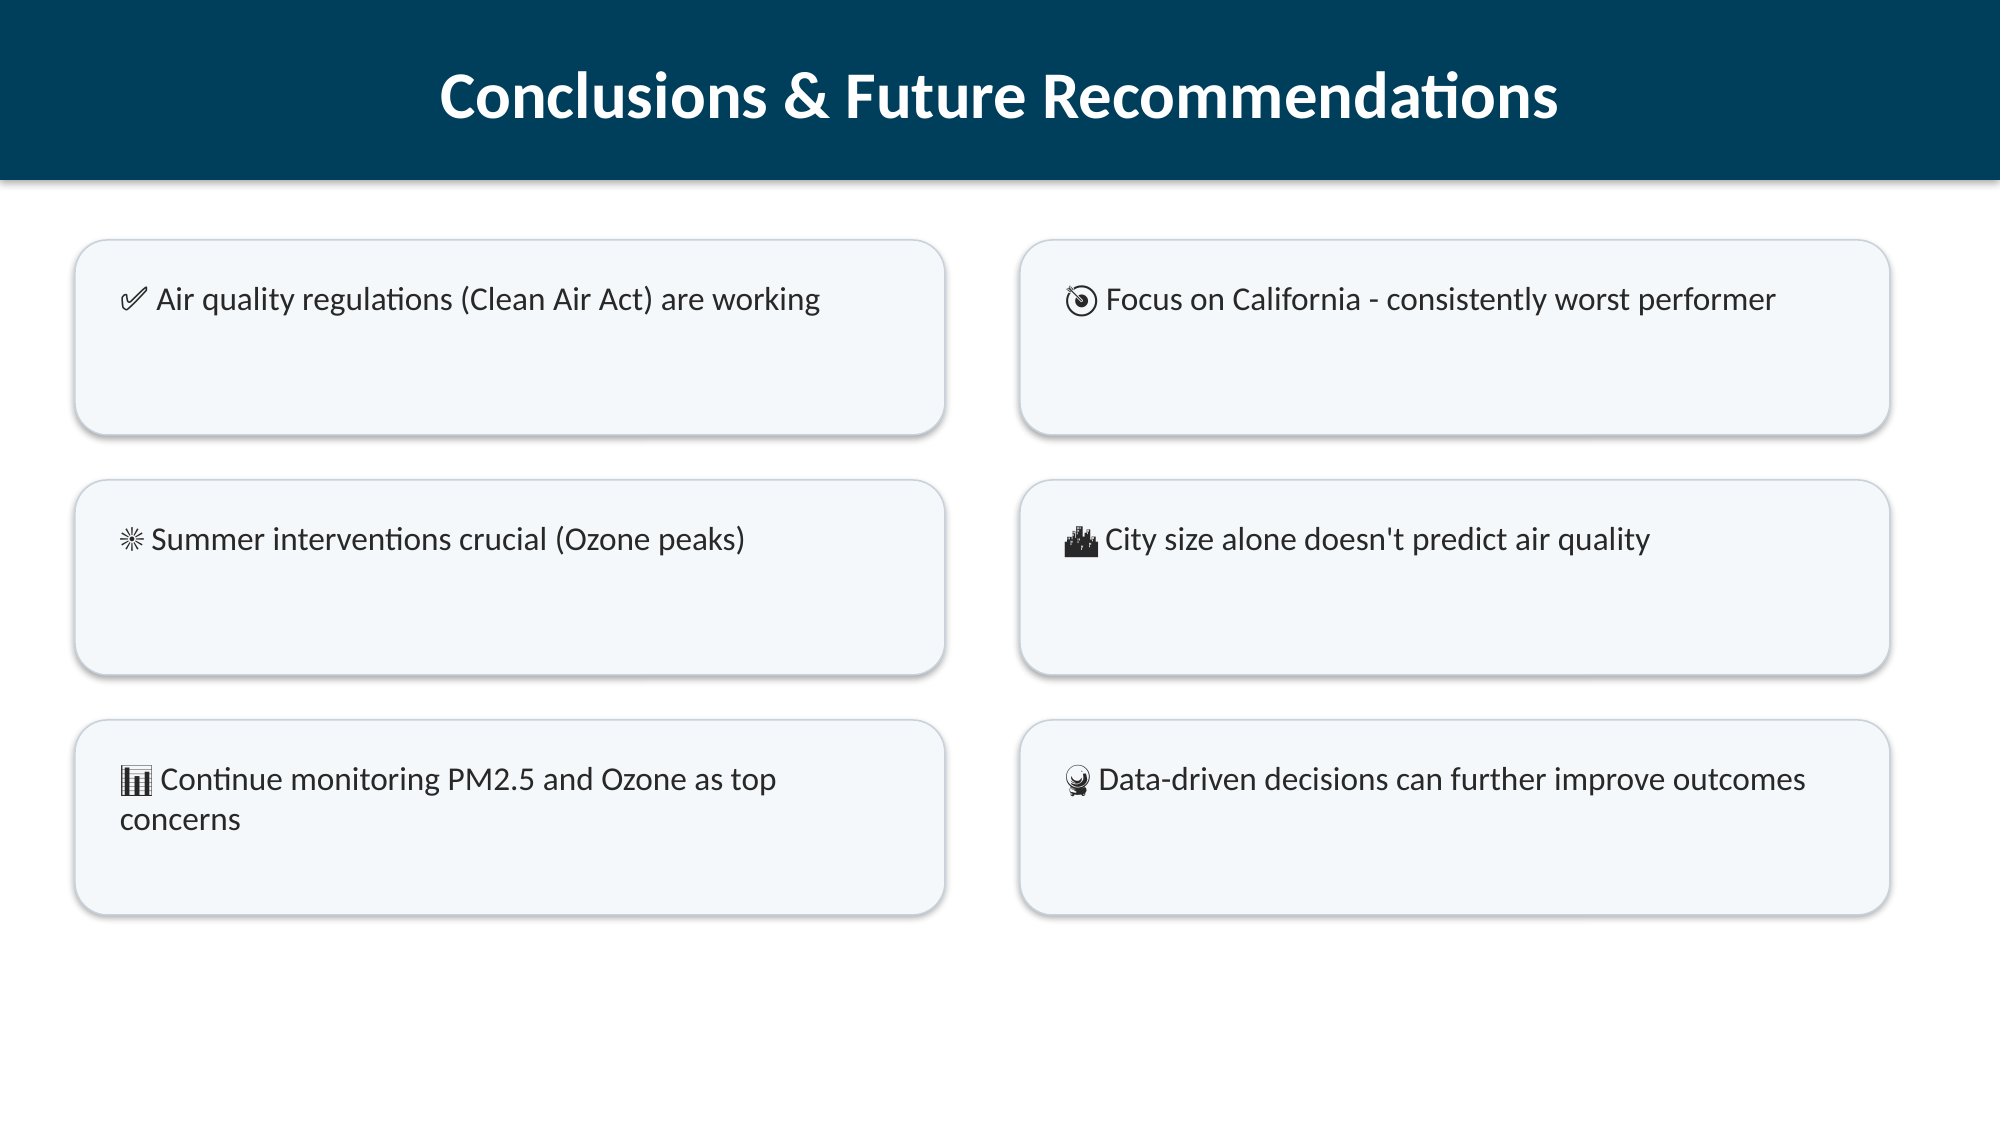

Conclusions & Future Recommendations

✅ Air quality regulations (Clean Air Act) are working
🎯 Focus on California - consistently worst performer

☀️ Summer interventions crucial (Ozone peaks)
🏙️ City size alone doesn't predict air quality

📊 Continue monitoring PM2.5 and Ozone as top concerns
🔮 Data-driven decisions can further improve outcomes